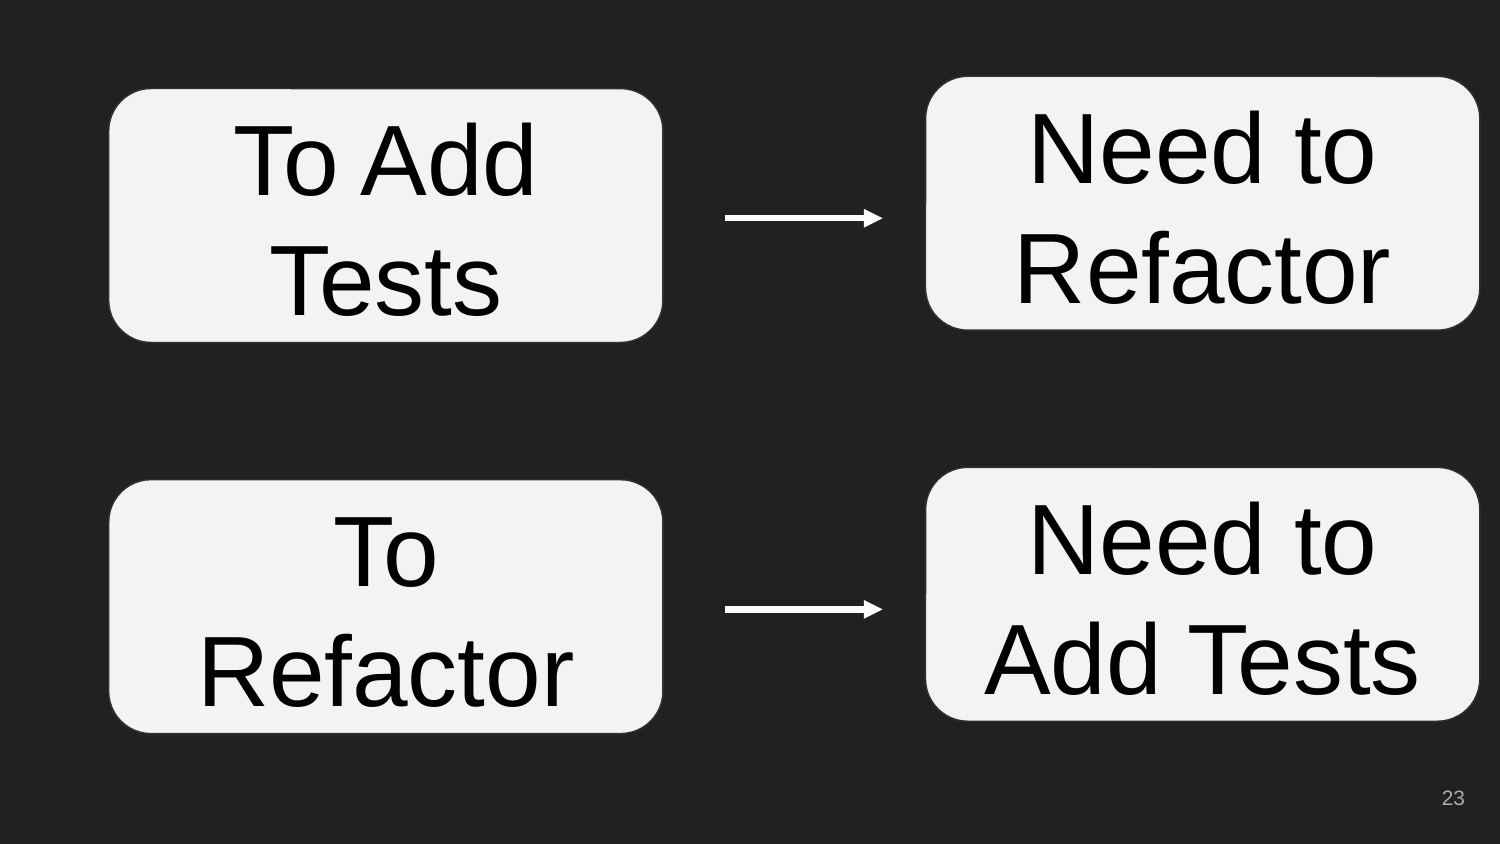

Need to Refactor
To Add
Tests
Need to Add Tests
To
Refactor
23